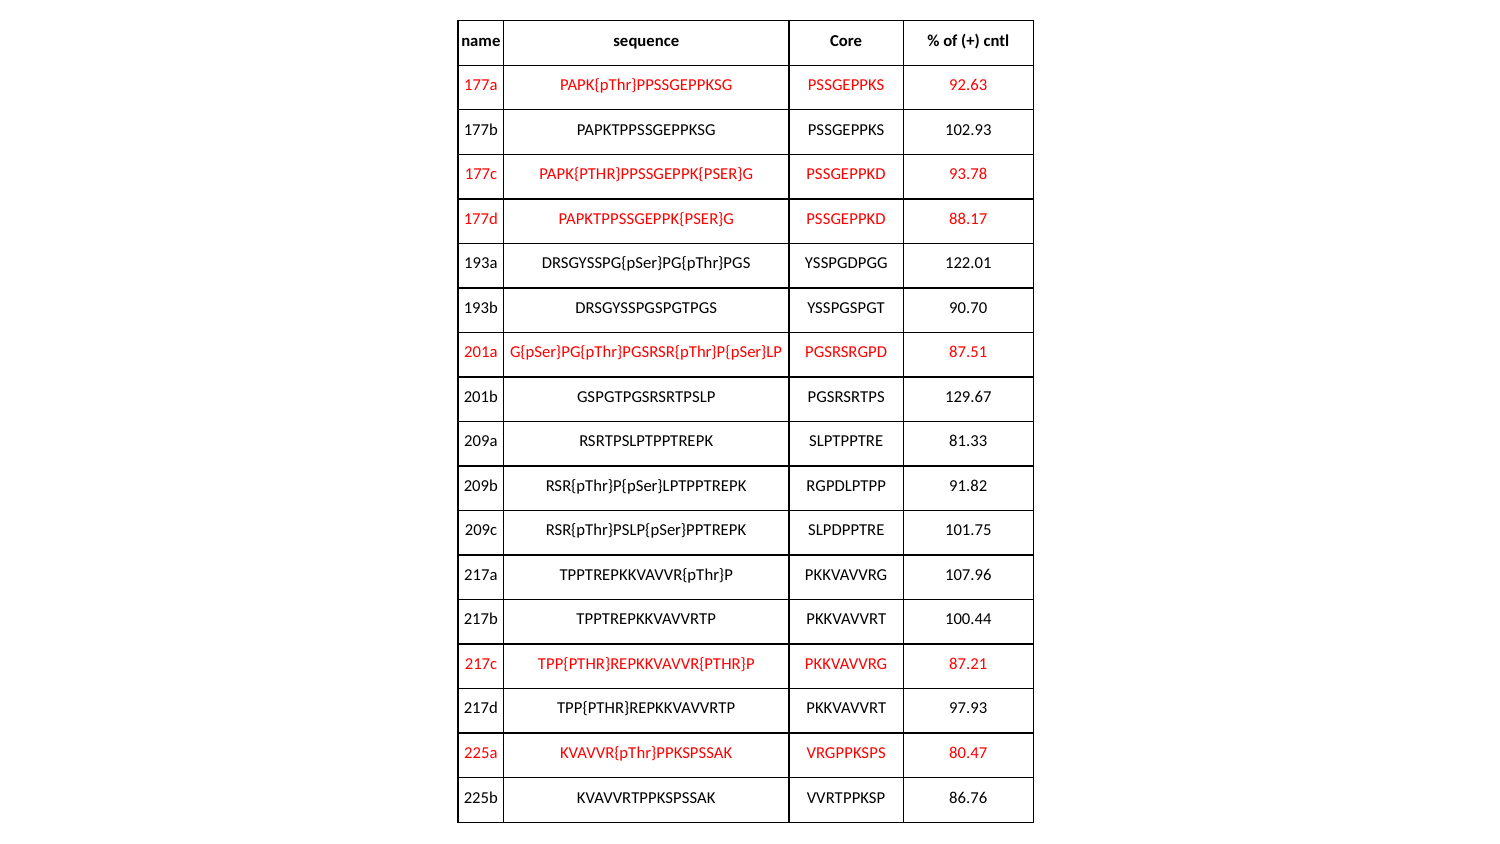

| name | sequence | Core | % of (+) cntl |
| --- | --- | --- | --- |
| 177a | PAPK{pThr}PPSSGEPPKSG | PSSGEPPKS | 92.63 |
| 177b | PAPKTPPSSGEPPKSG | PSSGEPPKS | 102.93 |
| 177c | PAPK{PTHR}PPSSGEPPK{PSER}G | PSSGEPPKD | 93.78 |
| 177d | PAPKTPPSSGEPPK{PSER}G | PSSGEPPKD | 88.17 |
| 193a | DRSGYSSPG{pSer}PG{pThr}PGS | YSSPGDPGG | 122.01 |
| 193b | DRSGYSSPGSPGTPGS | YSSPGSPGT | 90.70 |
| 201a | G{pSer}PG{pThr}PGSRSR{pThr}P{pSer}LP | PGSRSRGPD | 87.51 |
| 201b | GSPGTPGSRSRTPSLP | PGSRSRTPS | 129.67 |
| 209a | RSRTPSLPTPPTREPK | SLPTPPTRE | 81.33 |
| 209b | RSR{pThr}P{pSer}LPTPPTREPK | RGPDLPTPP | 91.82 |
| 209c | RSR{pThr}PSLP{pSer}PPTREPK | SLPDPPTRE | 101.75 |
| 217a | TPPTREPKKVAVVR{pThr}P | PKKVAVVRG | 107.96 |
| 217b | TPPTREPKKVAVVRTP | PKKVAVVRT | 100.44 |
| 217c | TPP{PTHR}REPKKVAVVR{PTHR}P | PKKVAVVRG | 87.21 |
| 217d | TPP{PTHR}REPKKVAVVRTP | PKKVAVVRT | 97.93 |
| 225a | KVAVVR{pThr}PPKSPSSAK | VRGPPKSPS | 80.47 |
| 225b | KVAVVRTPPKSPSSAK | VVRTPPKSP | 86.76 |